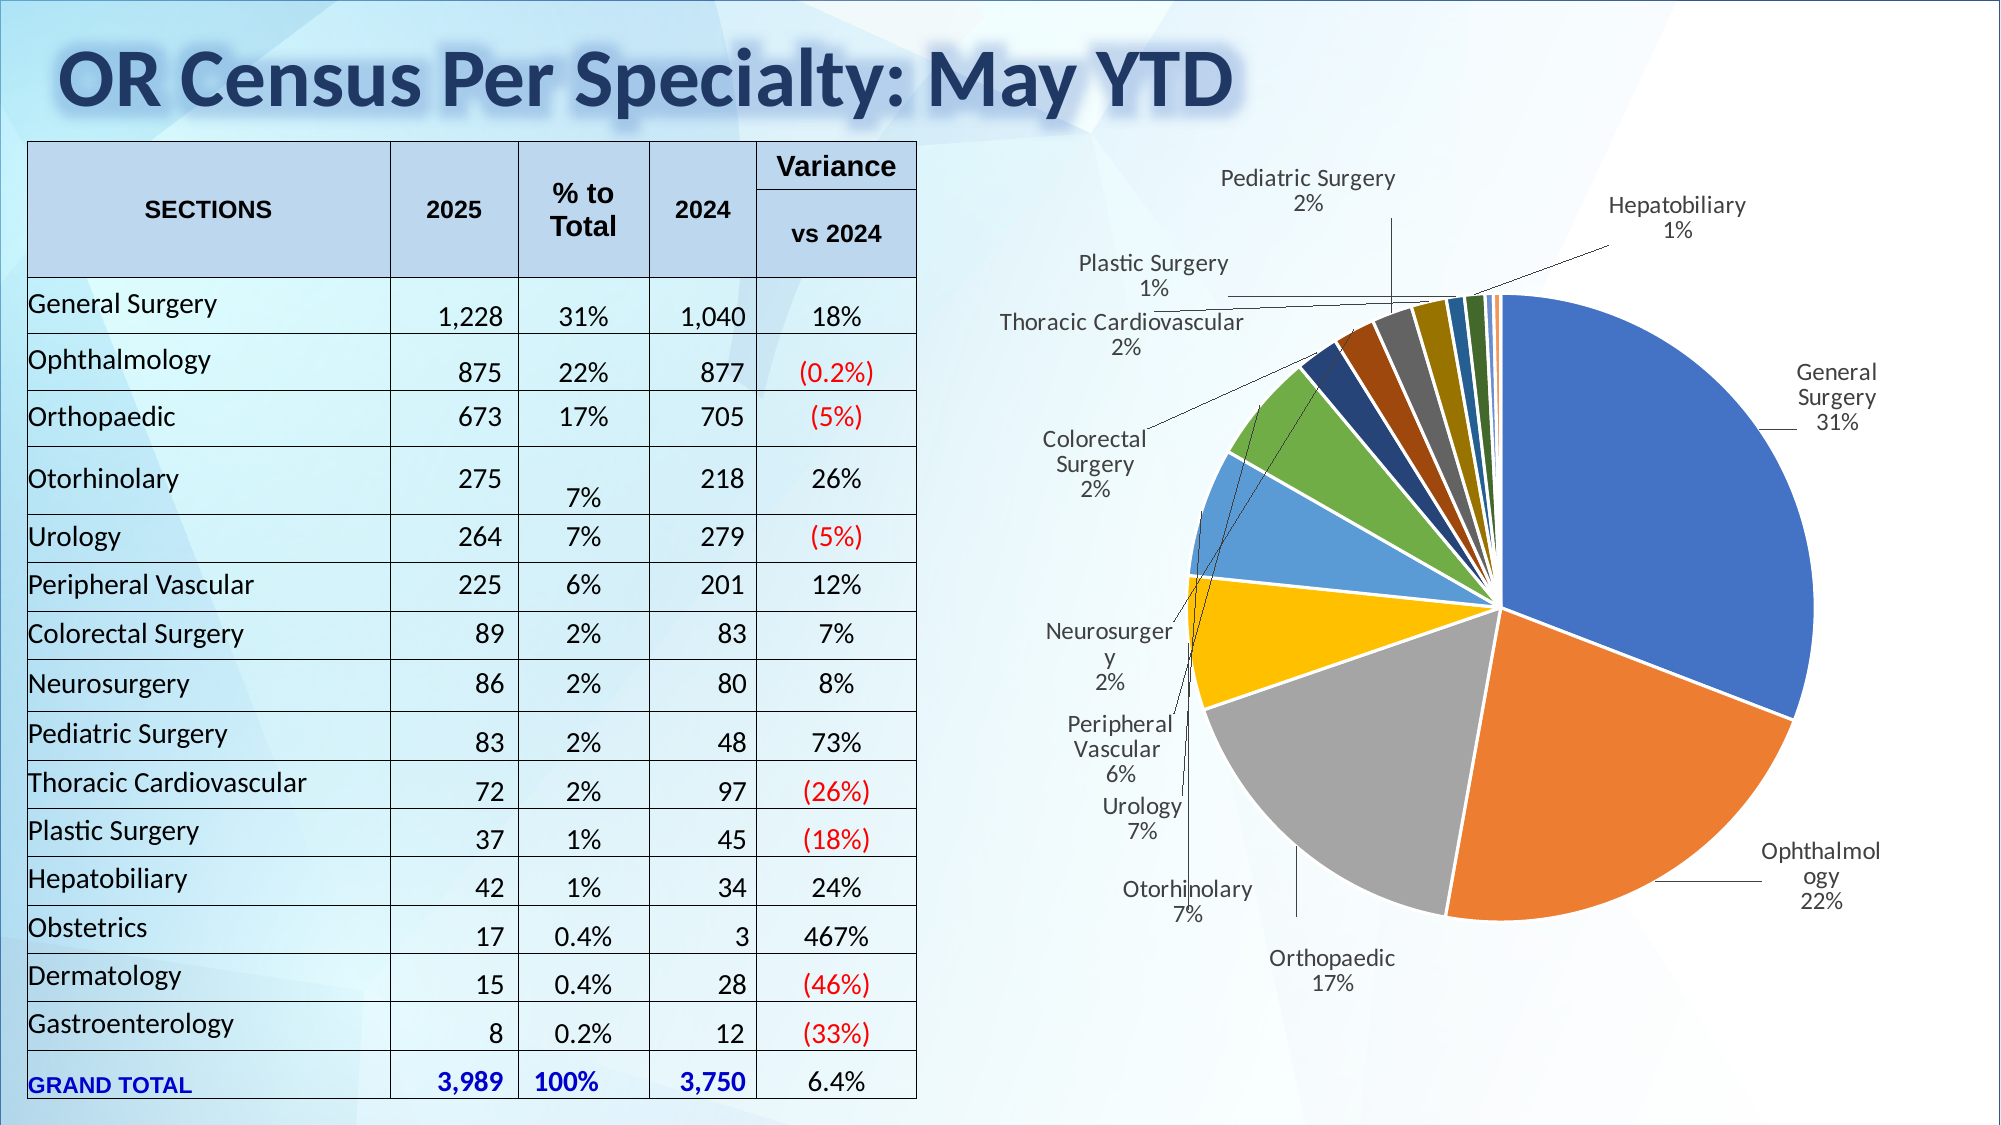

OR Census Per Specialty: May YTD
| SECTIONS | 2025 | % to Total | 2024 | Variance |
| --- | --- | --- | --- | --- |
|  |  |  |  | vs 2024 |
| General Surgery | 1,228 | 31% | 1,040 | 18% |
| Ophthalmology | 875 | 22% | 877 | (0.2%) |
| Orthopaedic | 673 | 17% | 705 | (5%) |
| Otorhinolary | 275 | 7% | 218 | 26% |
| Urology | 264 | 7% | 279 | (5%) |
| Peripheral Vascular | 225 | 6% | 201 | 12% |
| Colorectal Surgery | 89 | 2% | 83 | 7% |
| Neurosurgery | 86 | 2% | 80 | 8% |
| Pediatric Surgery | 83 | 2% | 48 | 73% |
| Thoracic Cardiovascular | 72 | 2% | 97 | (26%) |
| Plastic Surgery | 37 | 1% | 45 | (18%) |
| Hepatobiliary | 42 | 1% | 34 | 24% |
| Obstetrics | 17 | 0.4% | 3 | 467% |
| Dermatology | 15 | 0.4% | 28 | (46%) |
| Gastroenterology | 8 | 0.2% | 12 | (33%) |
| GRAND TOTAL | 3,989 | 100% | 3,750 | 6.4% |

### Chart

| Category |  |
|---|---|
| General Surgery | 0.3078465780897468 |
| Ophthalmology | 0.21935322135873653 |
| Orthopaedic | 0.16871396339934822 |
| Otorhinolary | 0.0689395838556029 |
| Urology | 0.06618200050137879 |
| Peripheral Vascular  | 0.056405114063675106 |
| Colorectal Surgery | 0.022311356229631485 |
| Neurosurgery | 0.021559288042115817 |
| Pediatric Surgery | 0.02080721985460015 |
| Thoracic Cardiovascular  | 0.018049636500376033 |
| Plastic Surgery | 0.009275507646026573 |
| Hepatobiliary | 0.010528954625219354 |
| Obstetrics | 0.004261719729255453 |
| Dermatology | 0.0037603409375783405 |